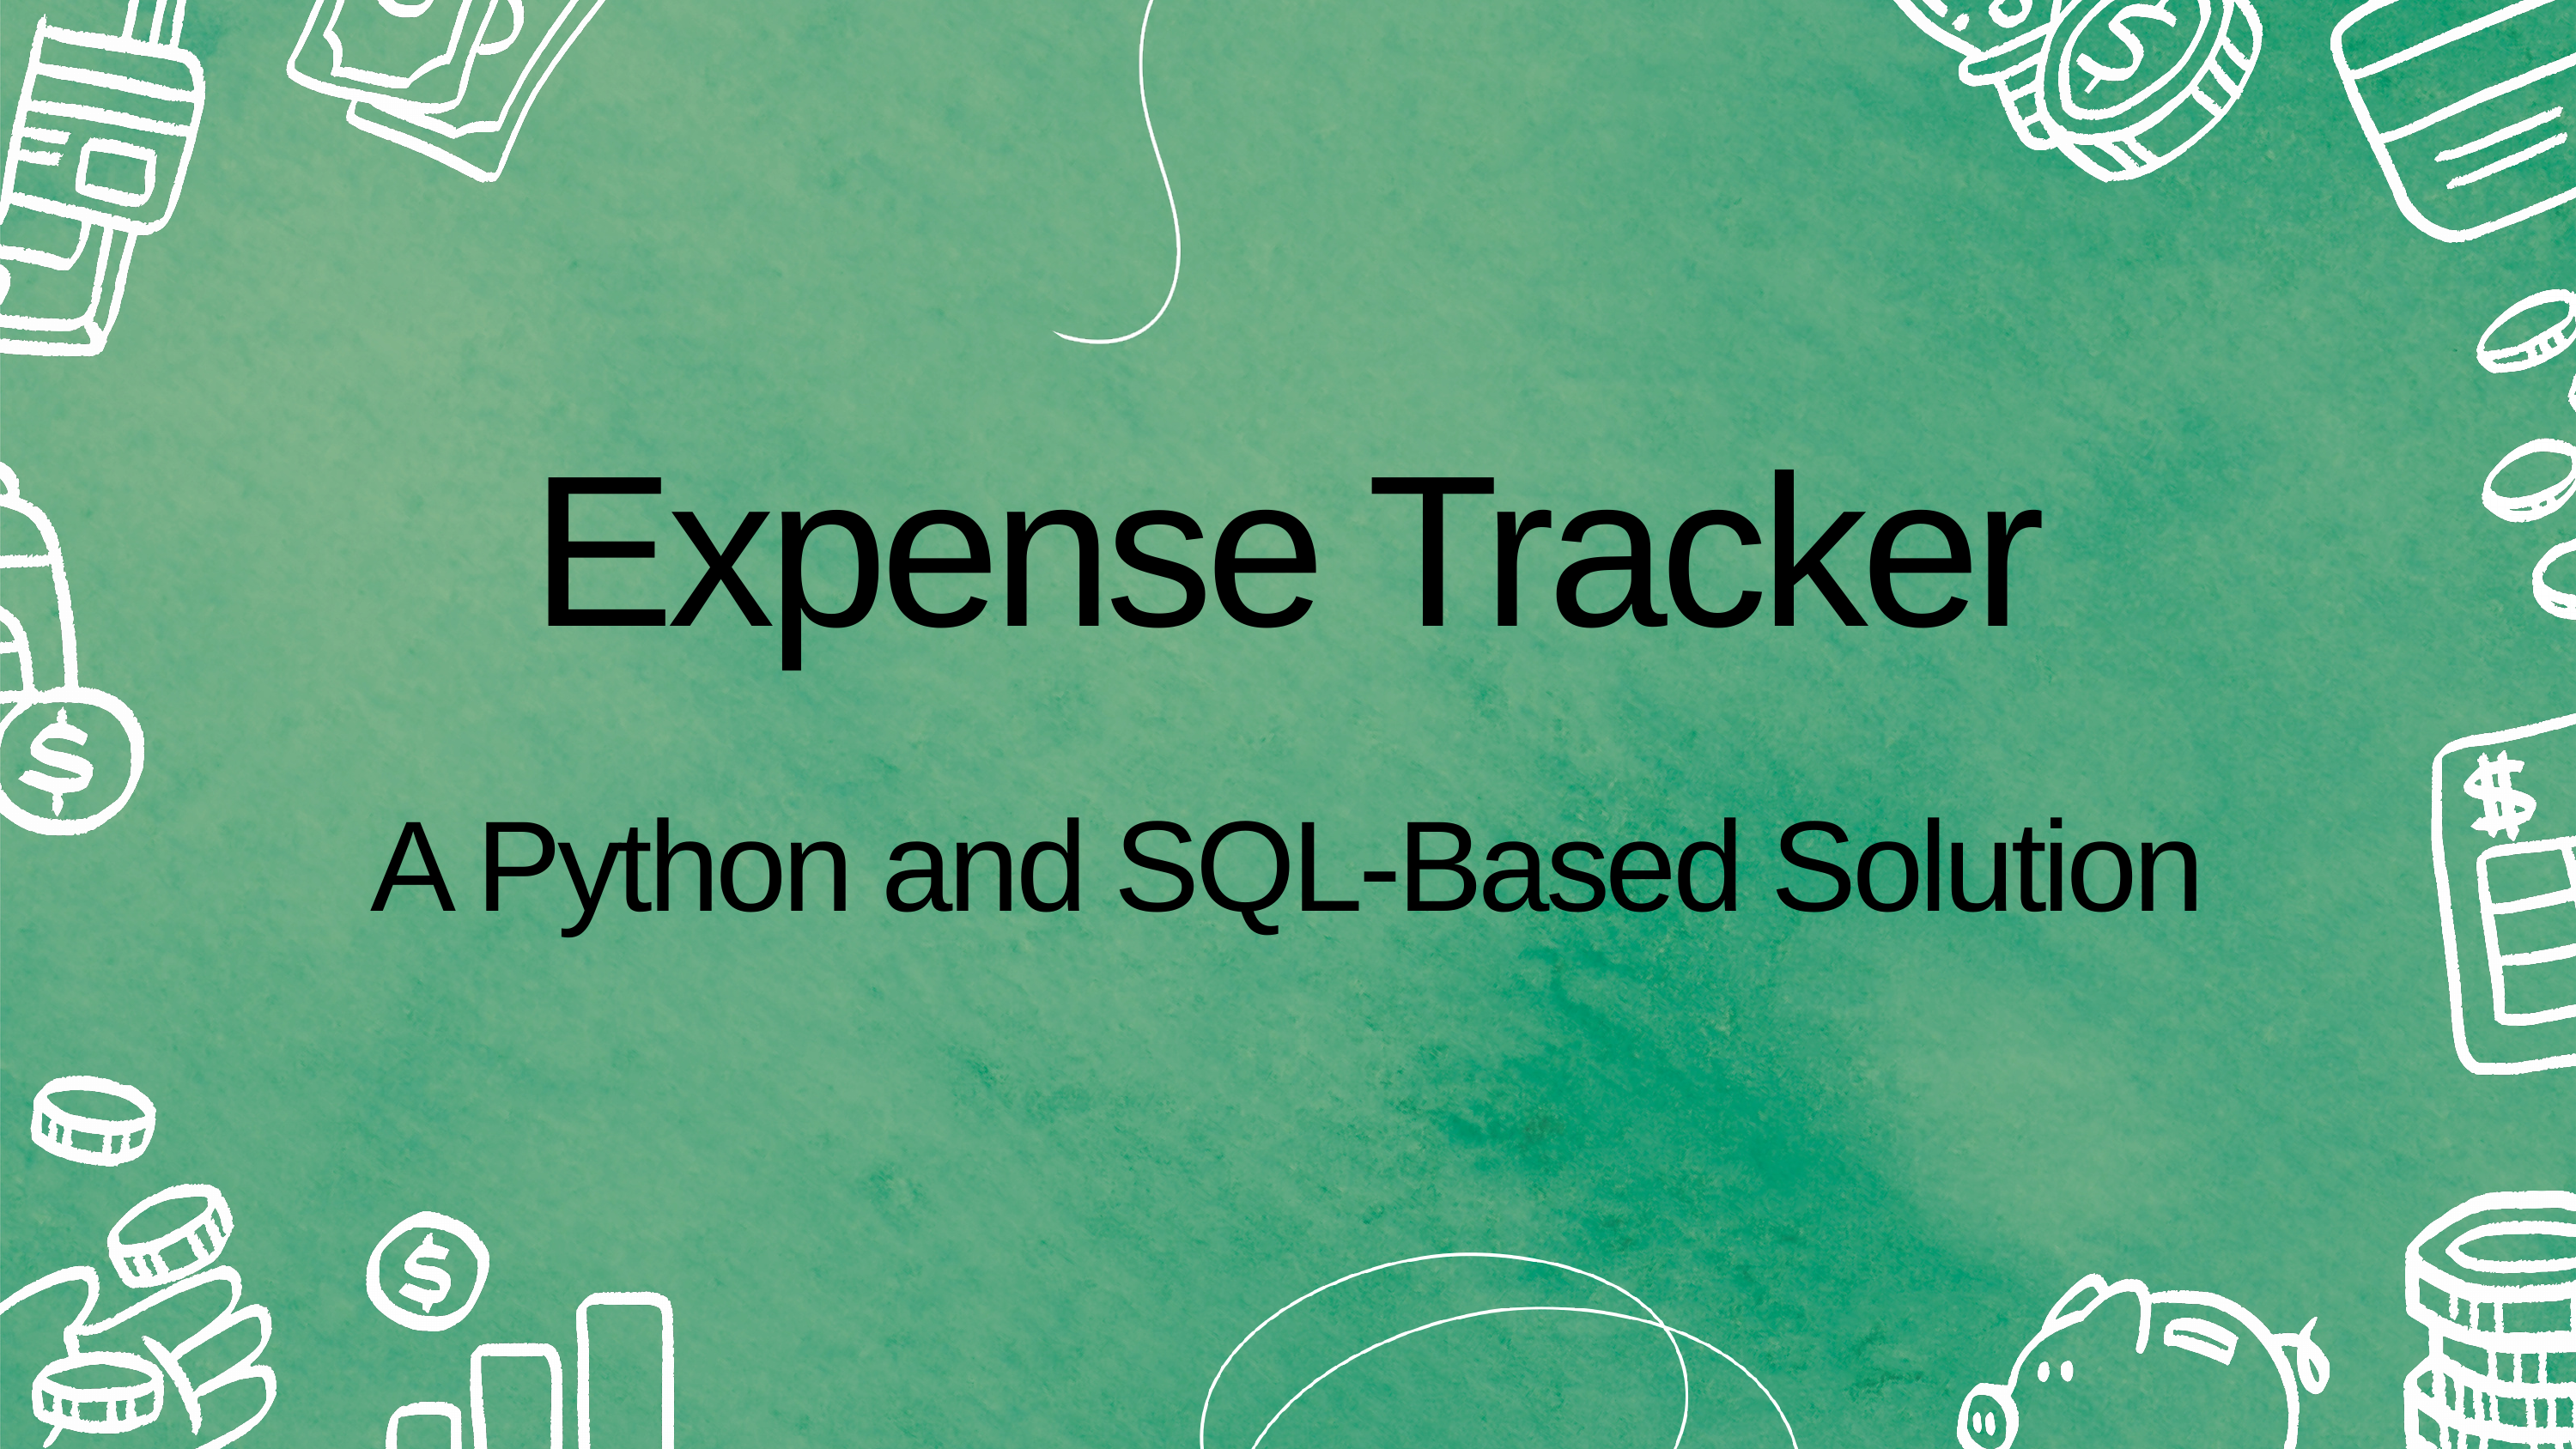

Expense Tracker

A Python and SQL-Based Solution